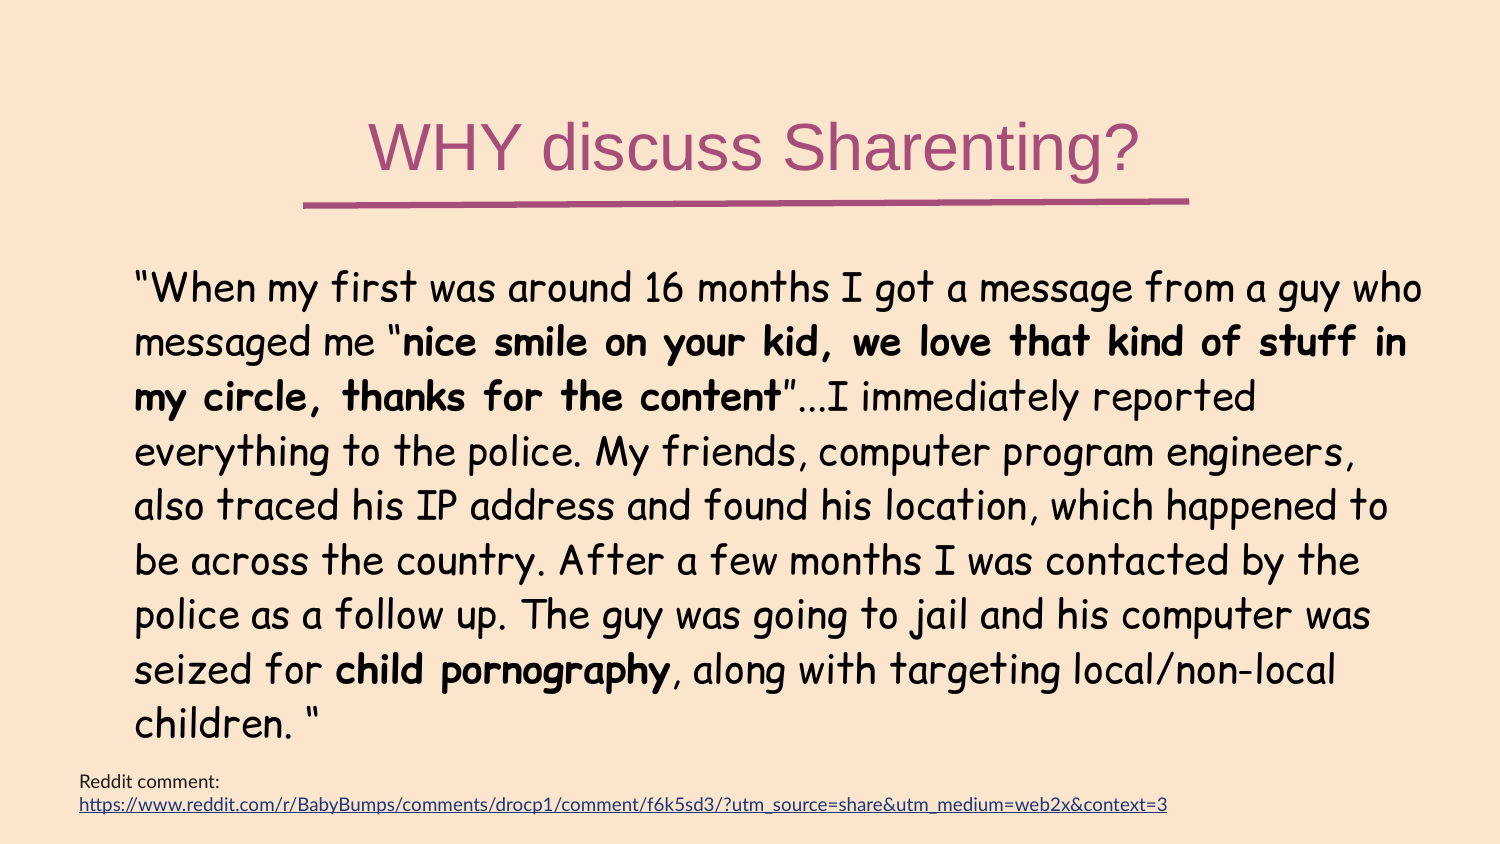

WHY discuss Sharenting?
“When my first was around 16 months I got a message from a guy who messaged me “nice smile on your kid, we love that kind of stuff in my circle, thanks for the content”...I immediately reported everything to the police. My friends, computer program engineers, also traced his IP address and found his location, which happened to be across the country. After a few months I was contacted by the police as a follow up. The guy was going to jail and his computer was seized for child pornography, along with targeting local/non-local children. “

Reddit comment: https://www.reddit.com/r/BabyBumps/comments/drocp1/comment/f6k5sd3/?utm_source=share&utm_medium=web2x&context=3